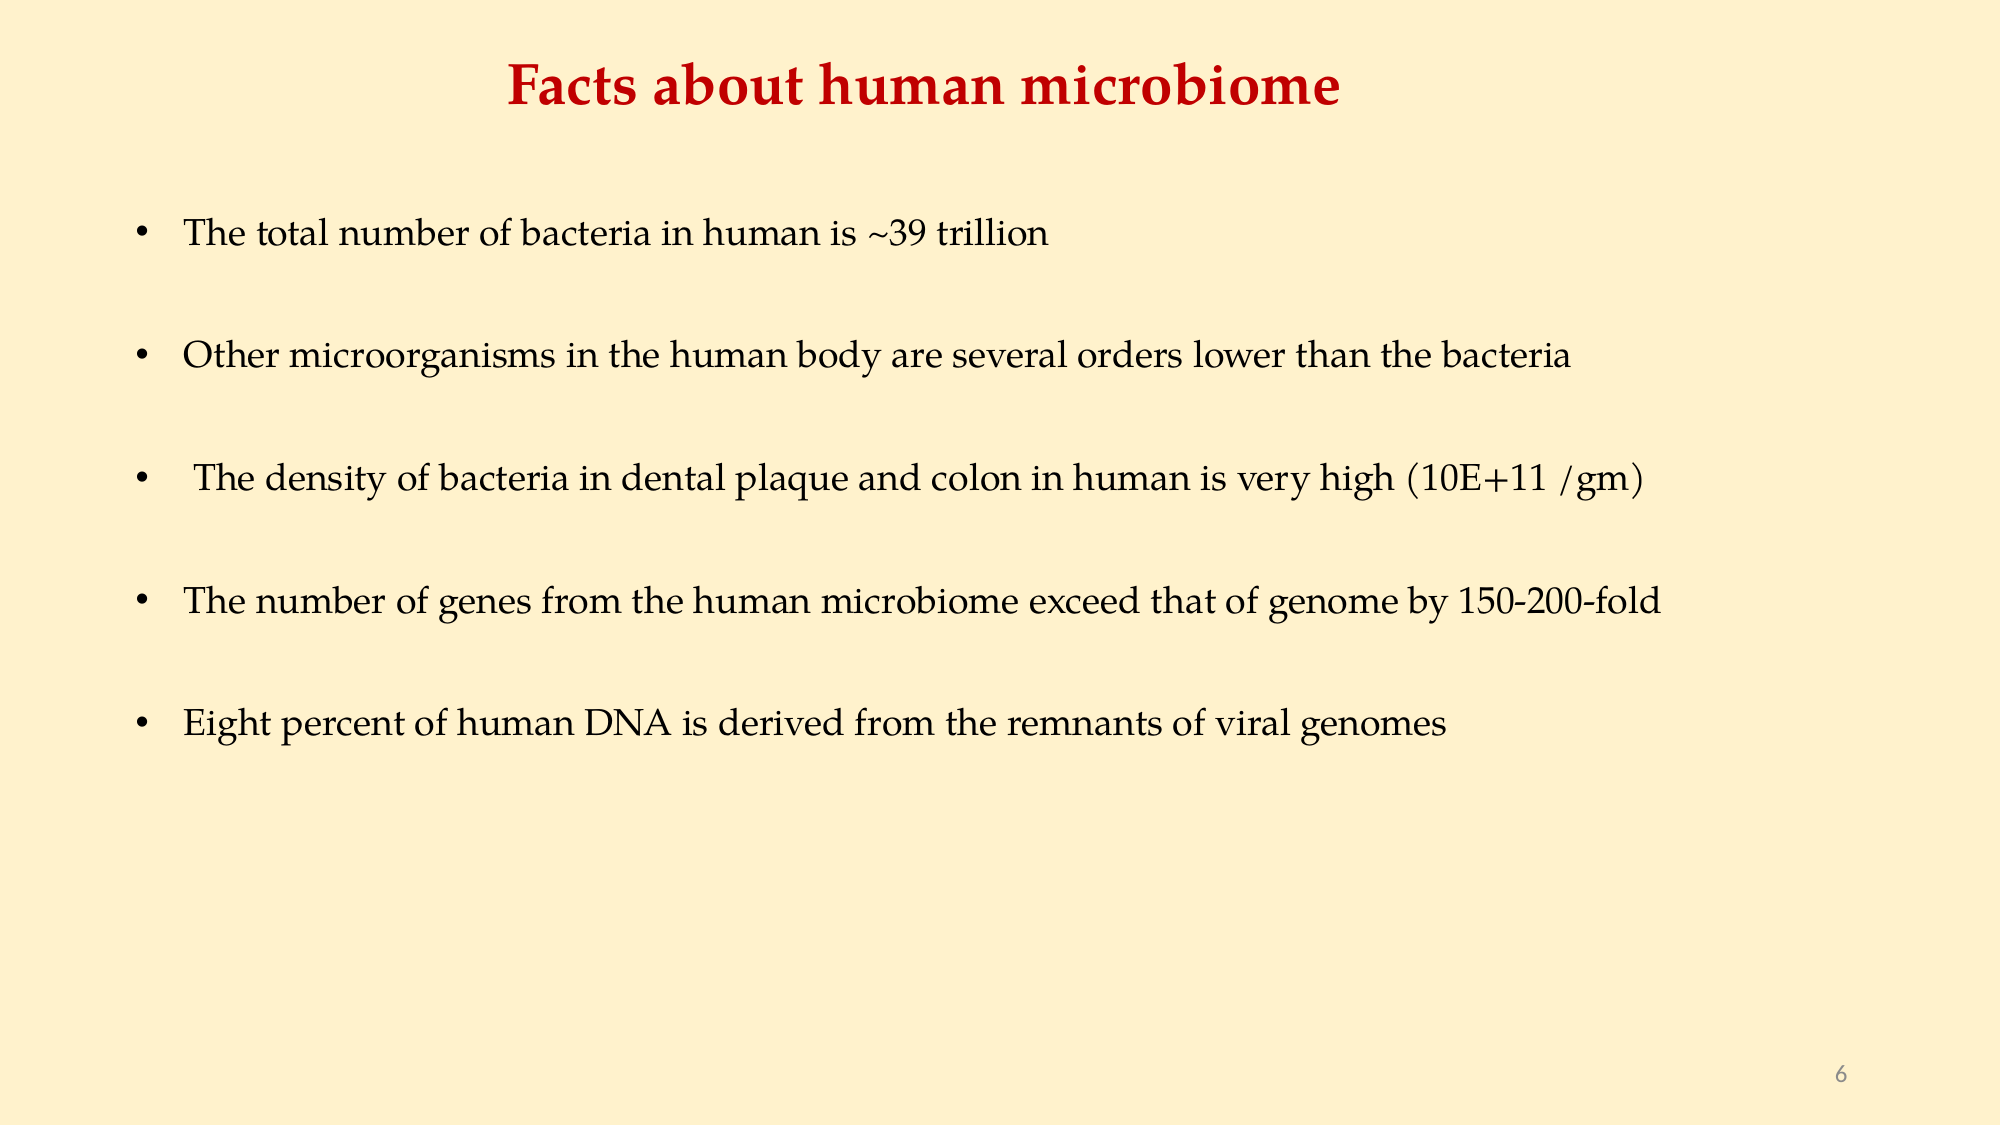

# Facts about human microbiome
 The total number of bacteria in human is ~39 trillion

 Other microorganisms in the human body are several orders lower than the bacteria

  The density of bacteria in dental plaque and colon in human is very high (10E+11 /gm)

 The number of genes from the human microbiome exceed that of genome by 150-200-fold

 Eight percent of human DNA is derived from the remnants of viral genomes

6